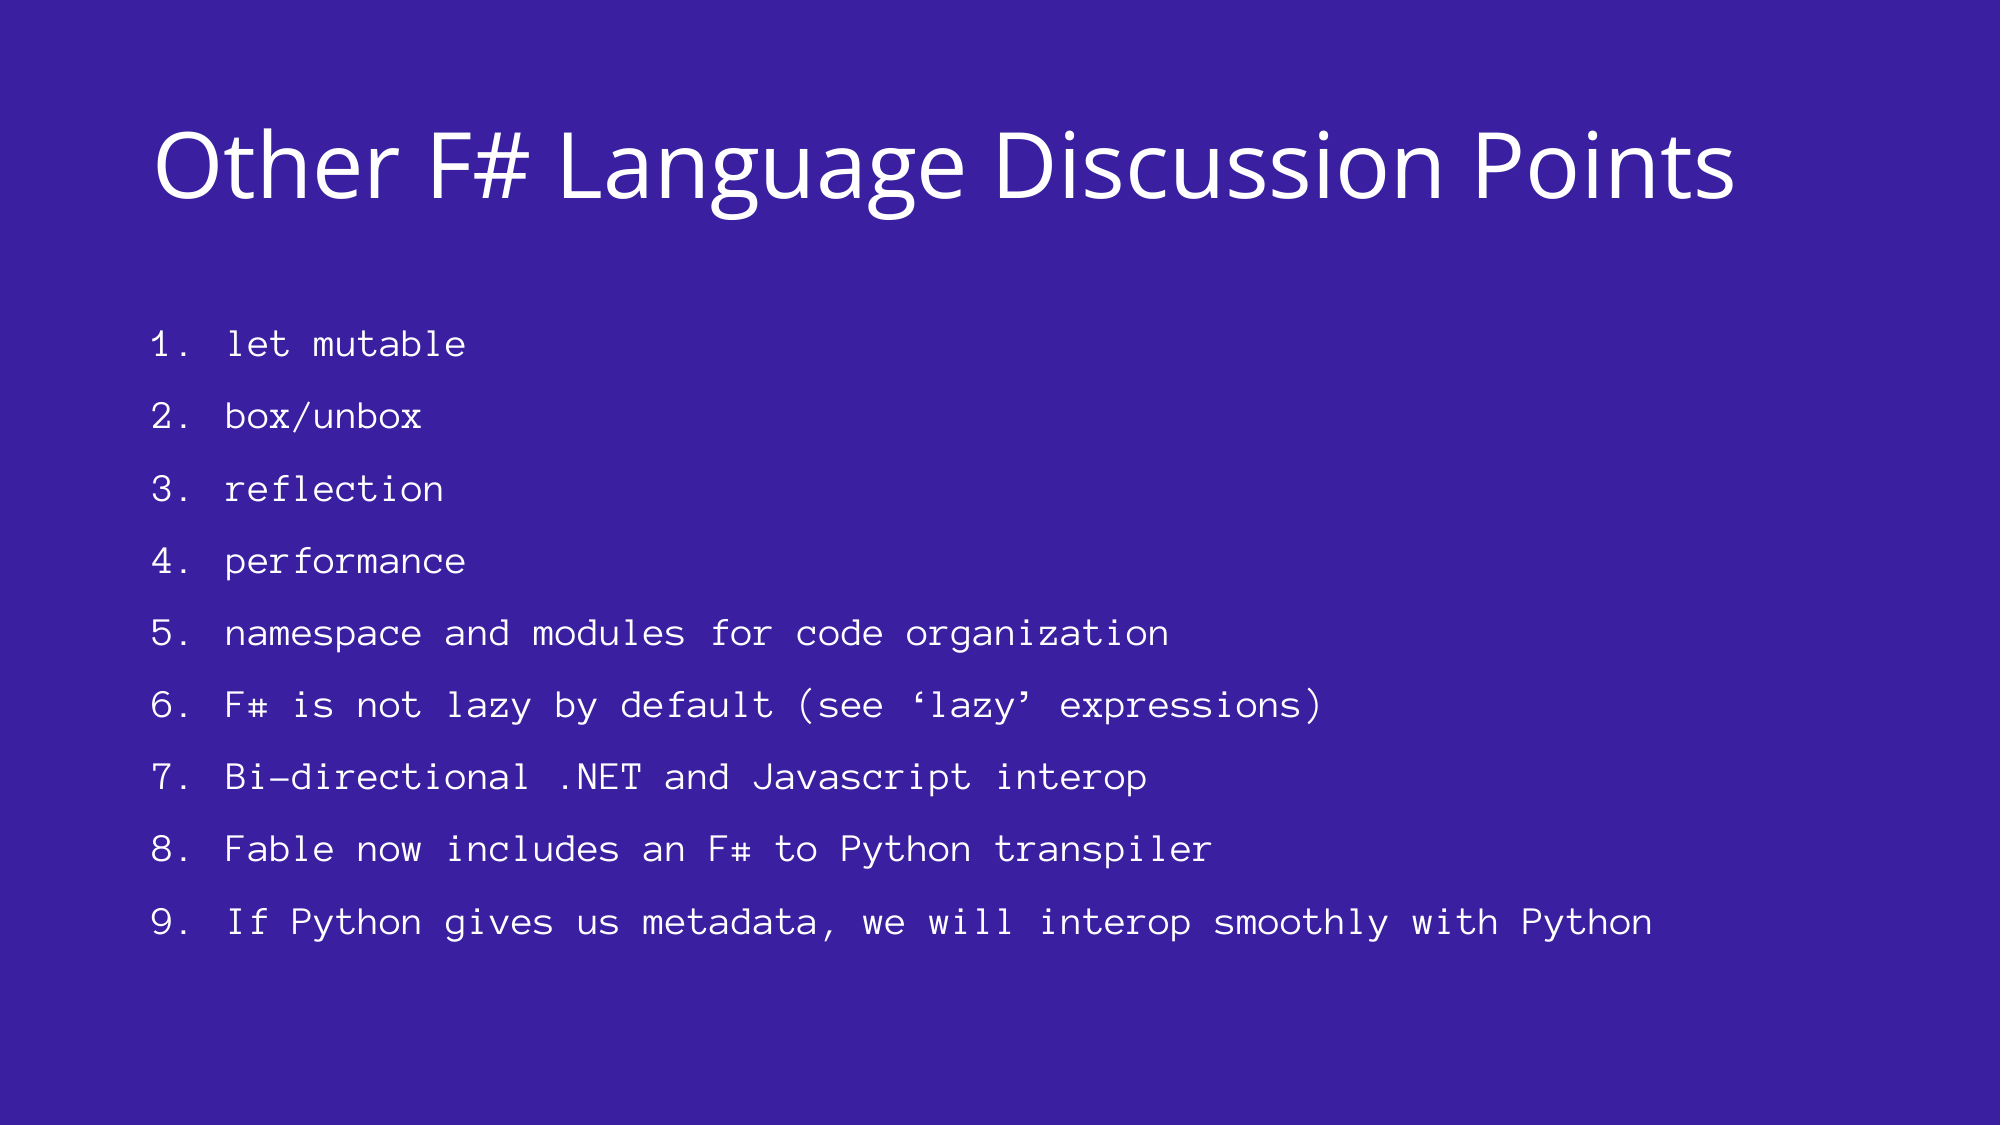

# Other F# Language Discussion Points
let mutable
box/unbox
reflection
performance
namespace and modules for code organization
F# is not lazy by default (see ‘lazy’ expressions)
Bi-directional .NET and Javascript interop
Fable now includes an F# to Python transpiler
If Python gives us metadata, we will interop smoothly with Python